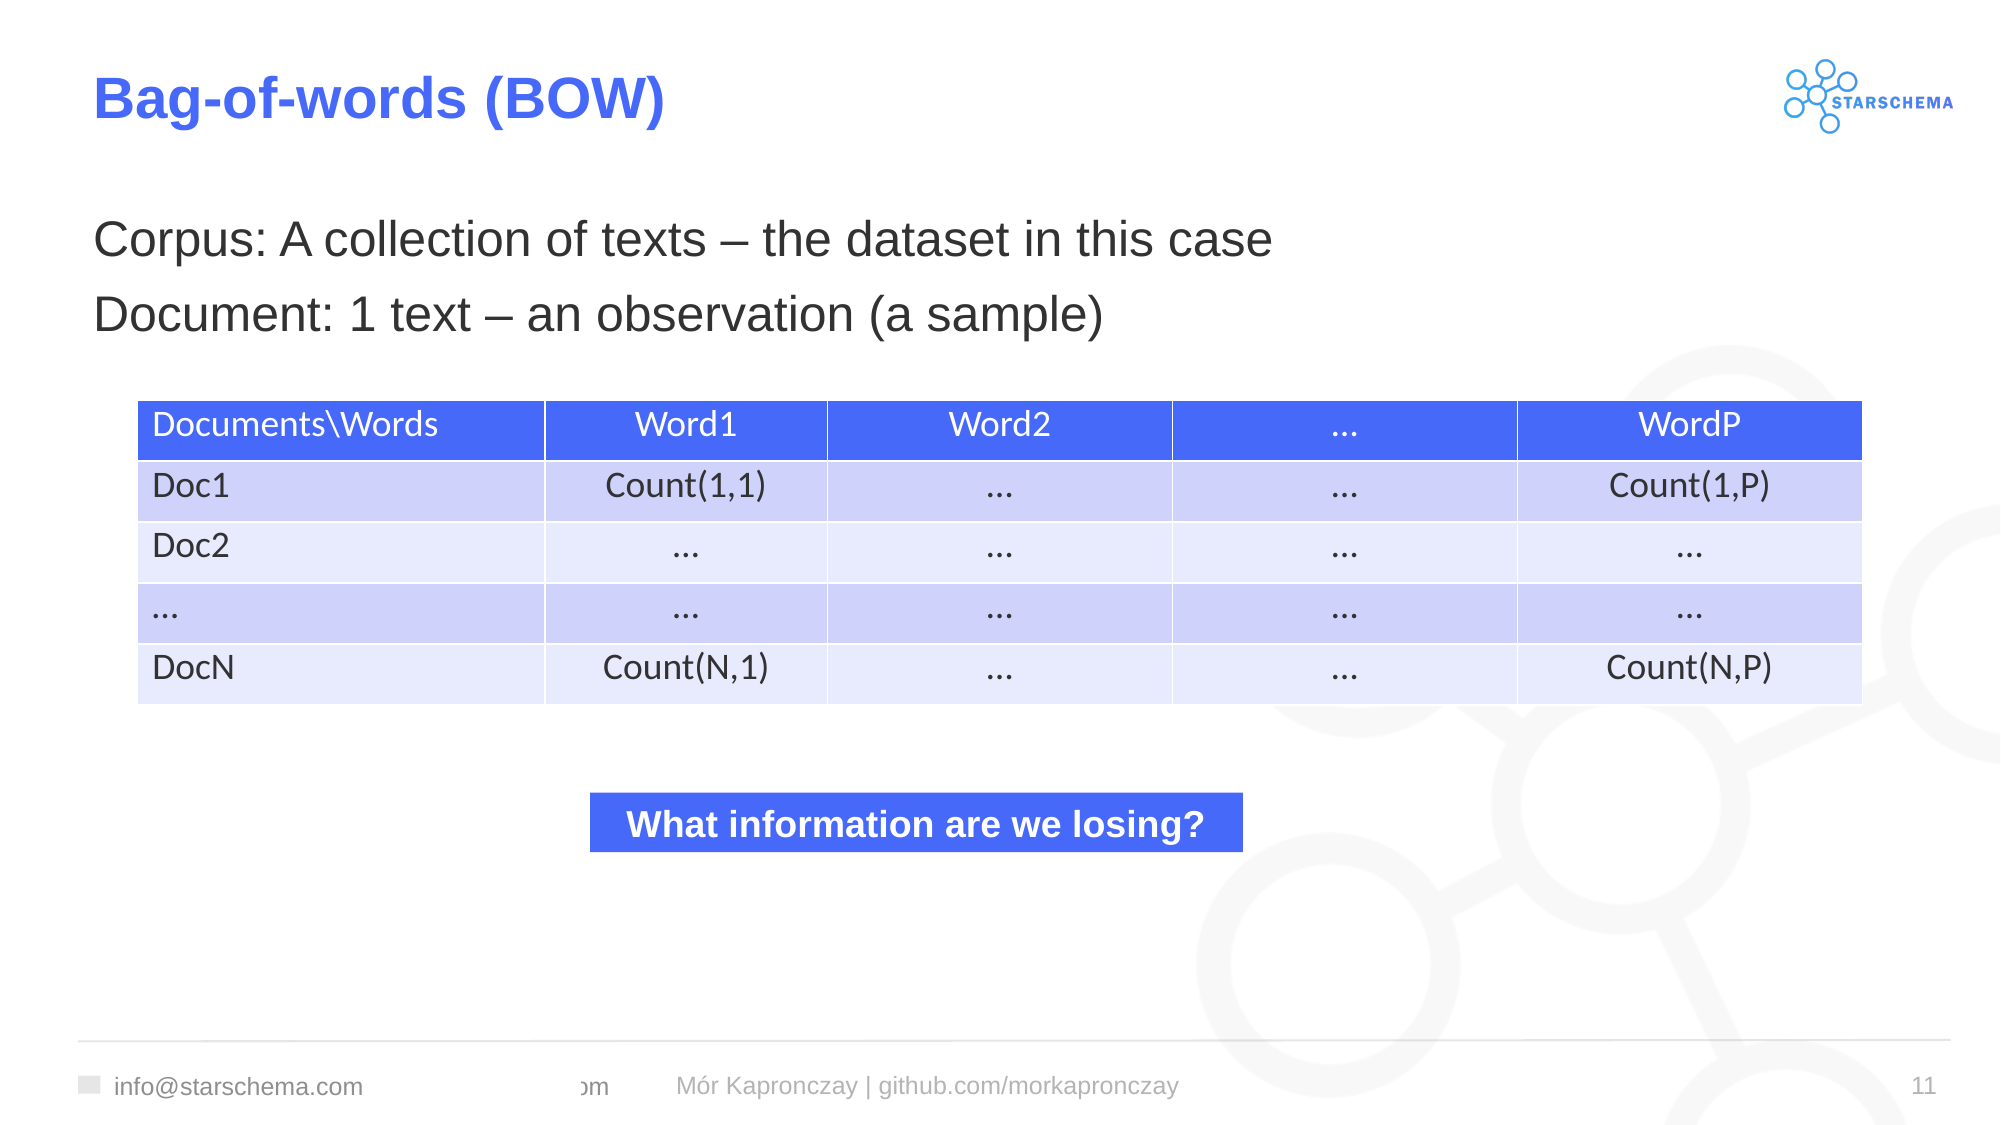

# Bag-of-words (BOW)
Corpus: A collection of texts – the dataset in this case
Document: 1 text – an observation (a sample)
| Documents\Words | Word1 | Word2 | … | WordP |
| --- | --- | --- | --- | --- |
| Doc1 | Count(1,1) | … | … | Count(1,P) |
| Doc2 | … | … | … | … |
| … | … | … | … | … |
| DocN | Count(N,1) | … | … | Count(N,P) |
What information are we losing?
Mór Kapronczay | github.com/morkapronczay

11